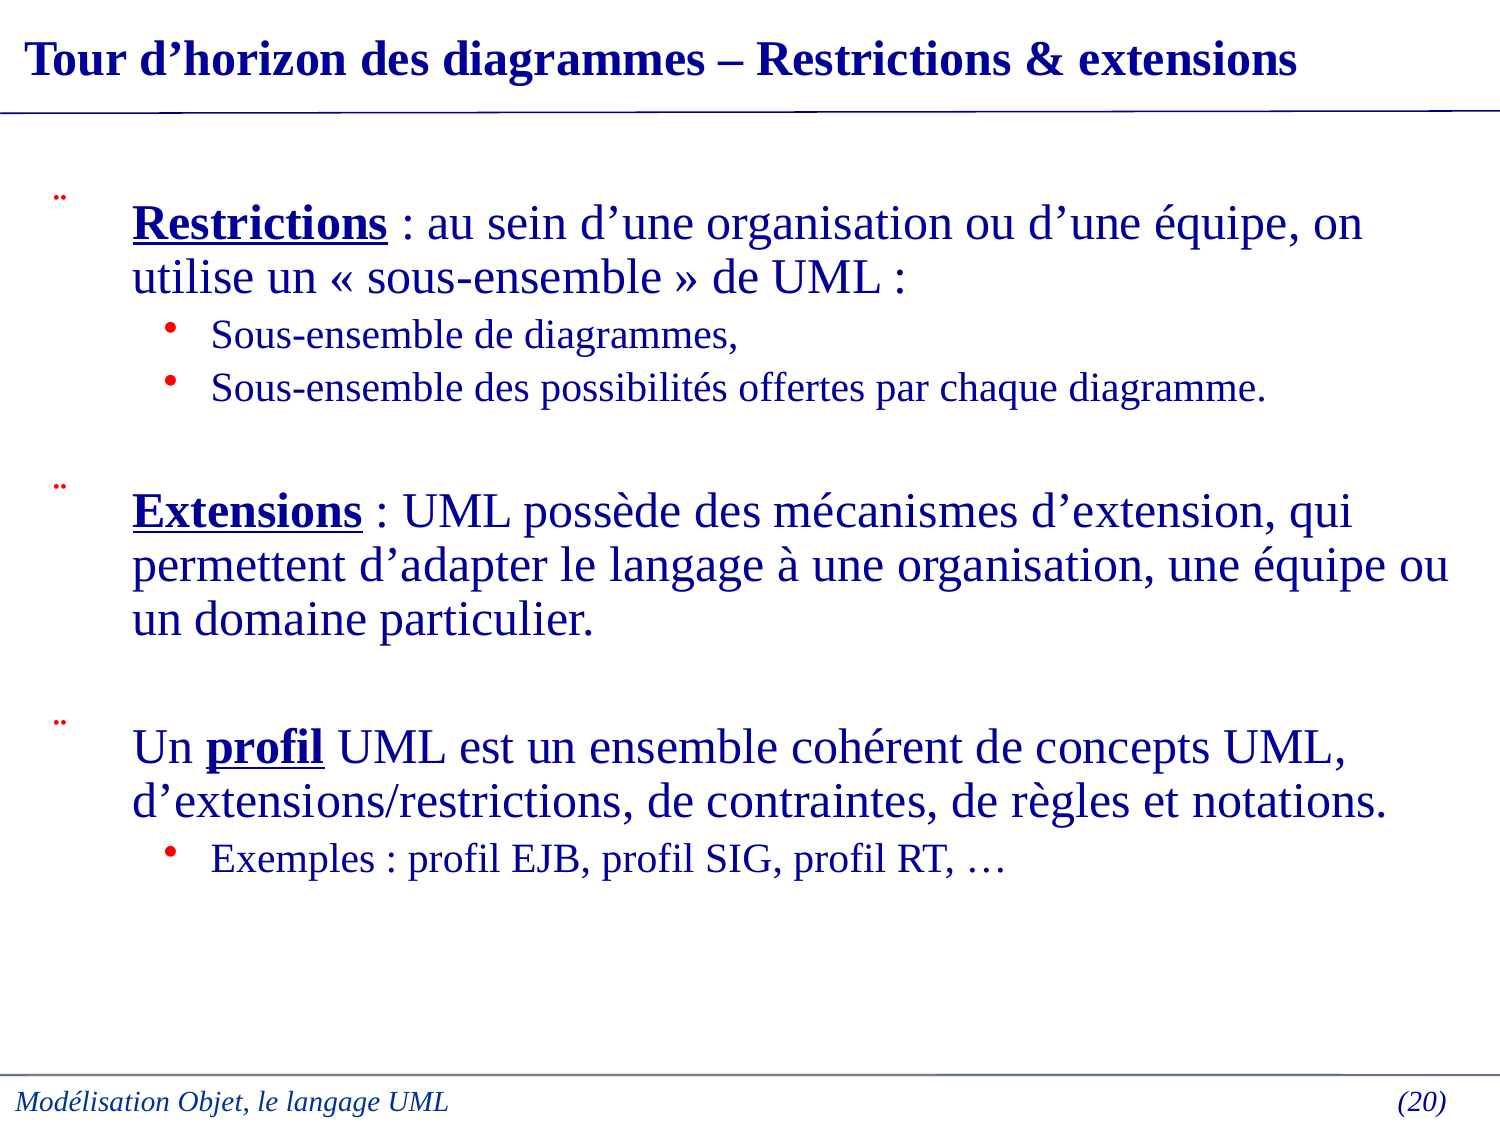

Tour d’horizon des diagrammes – Restrictions & extensions
Restrictions : au sein d’une organisation ou d’une équipe, on utilise un « sous-ensemble » de UML :
Sous-ensemble de diagrammes,
Sous-ensemble des possibilités offertes par chaque diagramme.

Extensions : UML possède des mécanismes d’extension, qui permettent d’adapter le langage à une organisation, une équipe ou un domaine particulier.

Un profil UML est un ensemble cohérent de concepts UML, d’extensions/restrictions, de contraintes, de règles et notations.
Exemples : profil EJB, profil SIG, profil RT, …
Modélisation Objet, le langage UML
 (20)